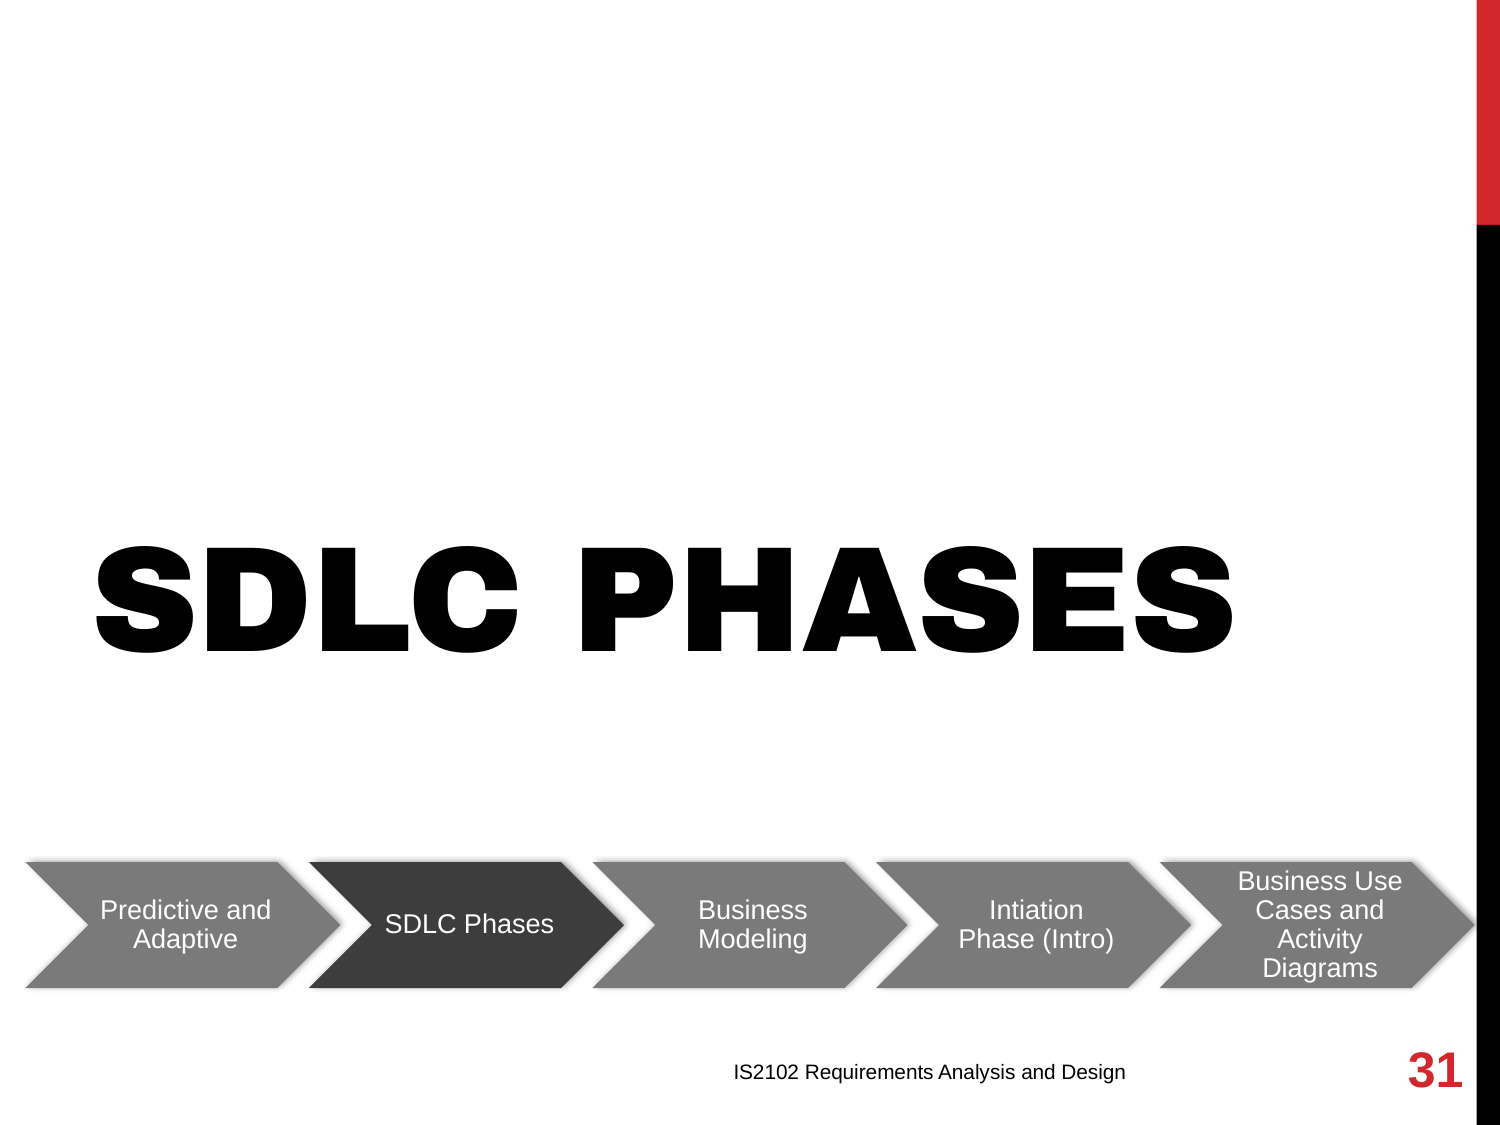

# SDLC Phases
Predictive and Adaptive
SDLC Phases
Business Modeling
Intiation Phase (Intro)
Business Use Cases and Activity Diagrams
31
IS2102 Requirements Analysis and Design